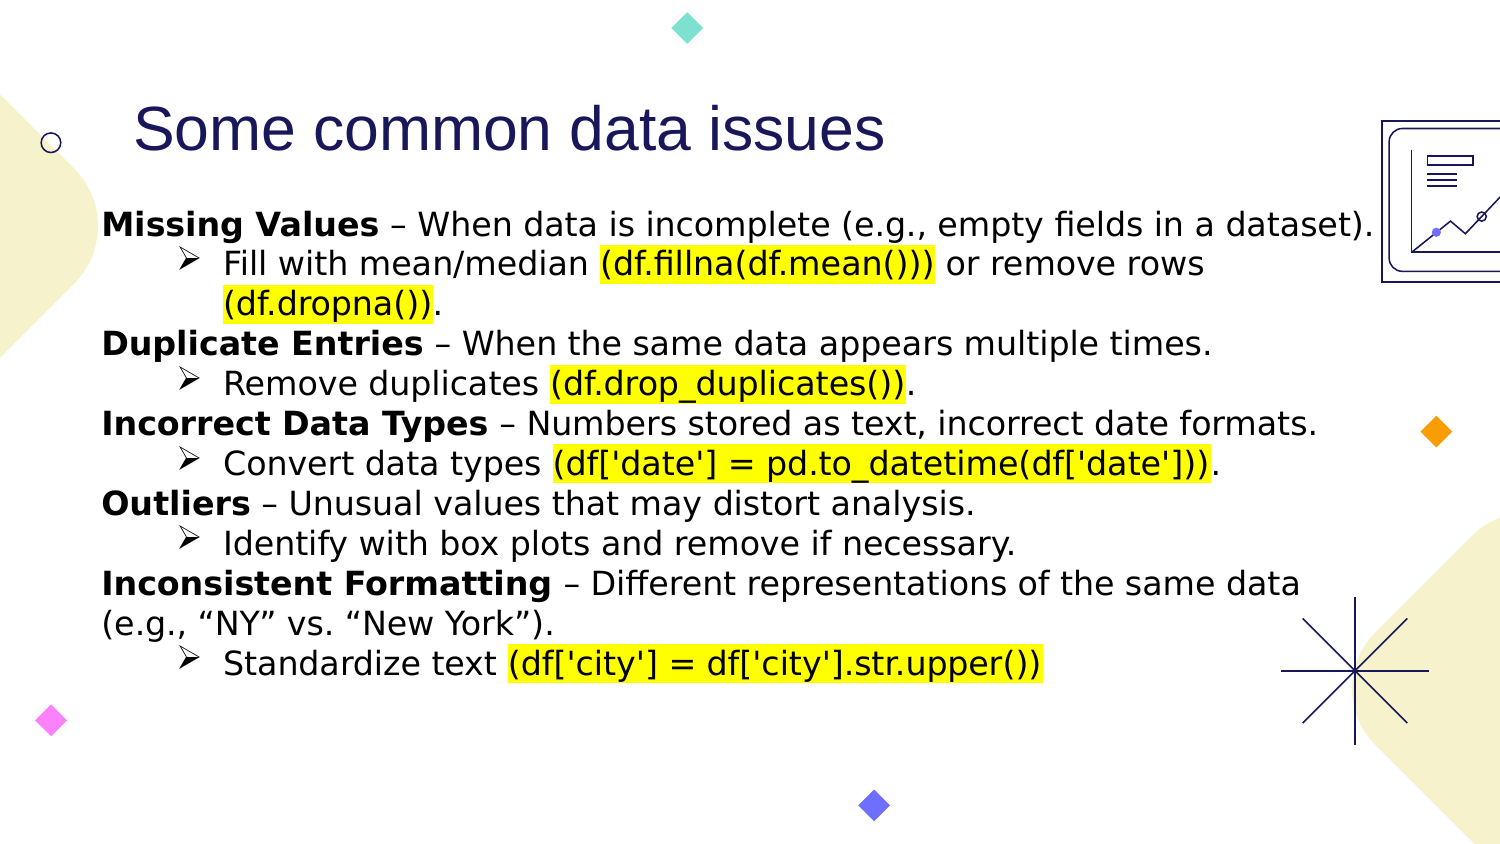

# Some common data issues

Missing Values – When data is incomplete (e.g., empty fields in a dataset).
Fill with mean/median (df.fillna(df.mean())) or remove rows (df.dropna()).
Duplicate Entries – When the same data appears multiple times.
Remove duplicates (df.drop_duplicates()).
Incorrect Data Types – Numbers stored as text, incorrect date formats.
Convert data types (df['date'] = pd.to_datetime(df['date'])).
Outliers – Unusual values that may distort analysis.
Identify with box plots and remove if necessary.
Inconsistent Formatting – Different representations of the same data (e.g., “NY” vs. “New York”).
Standardize text (df['city'] = df['city'].str.upper())